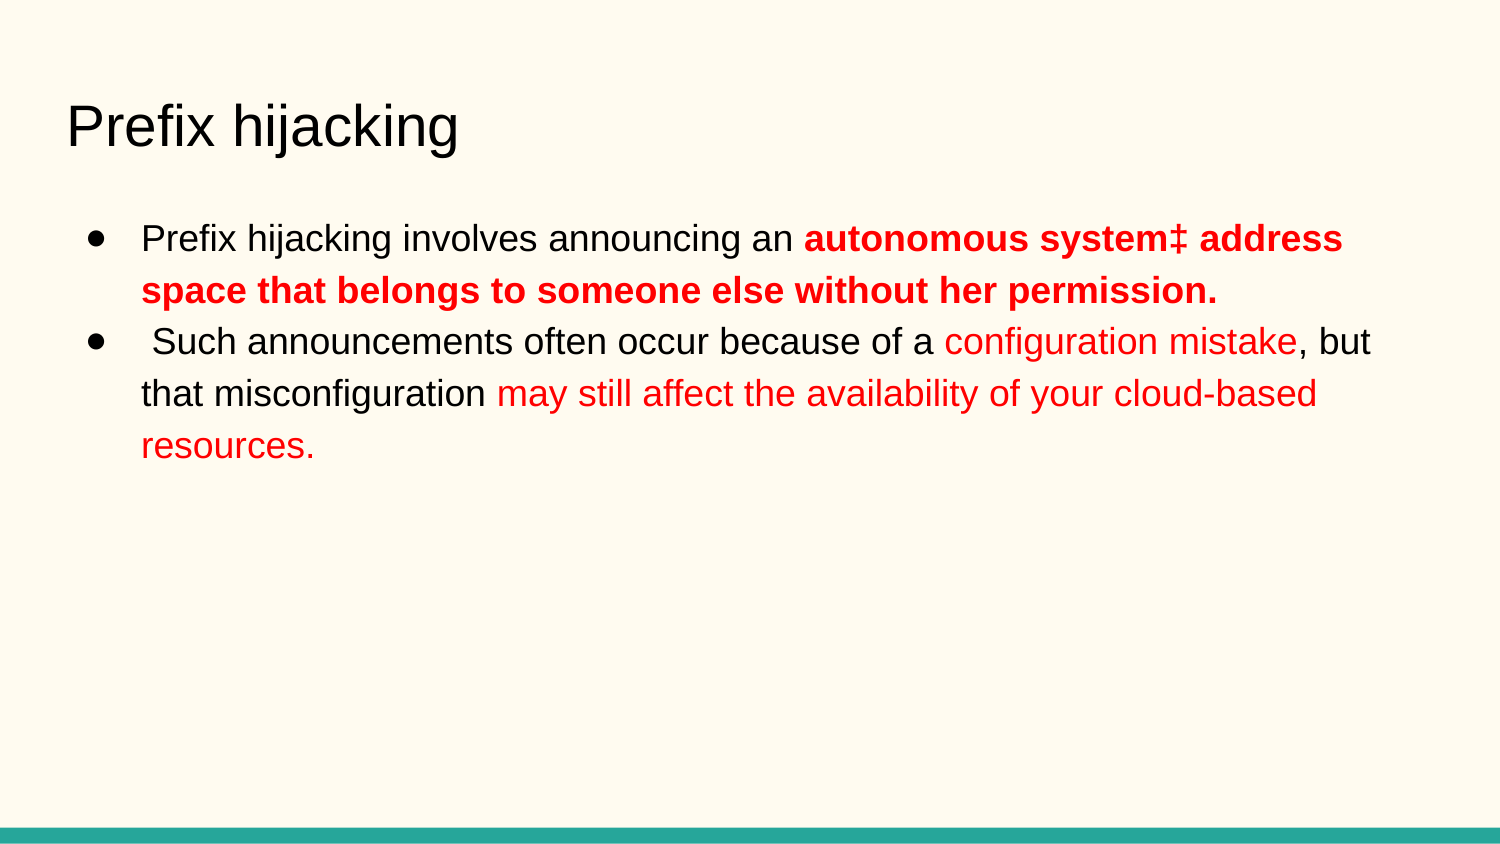

# Prefix hijacking
Prefix hijacking involves announcing an autonomous system‡ address space that belongs to someone else without her permission.
 Such announcements often occur because of a configuration mistake, but that misconfiguration may still affect the availability of your cloud-based resources.